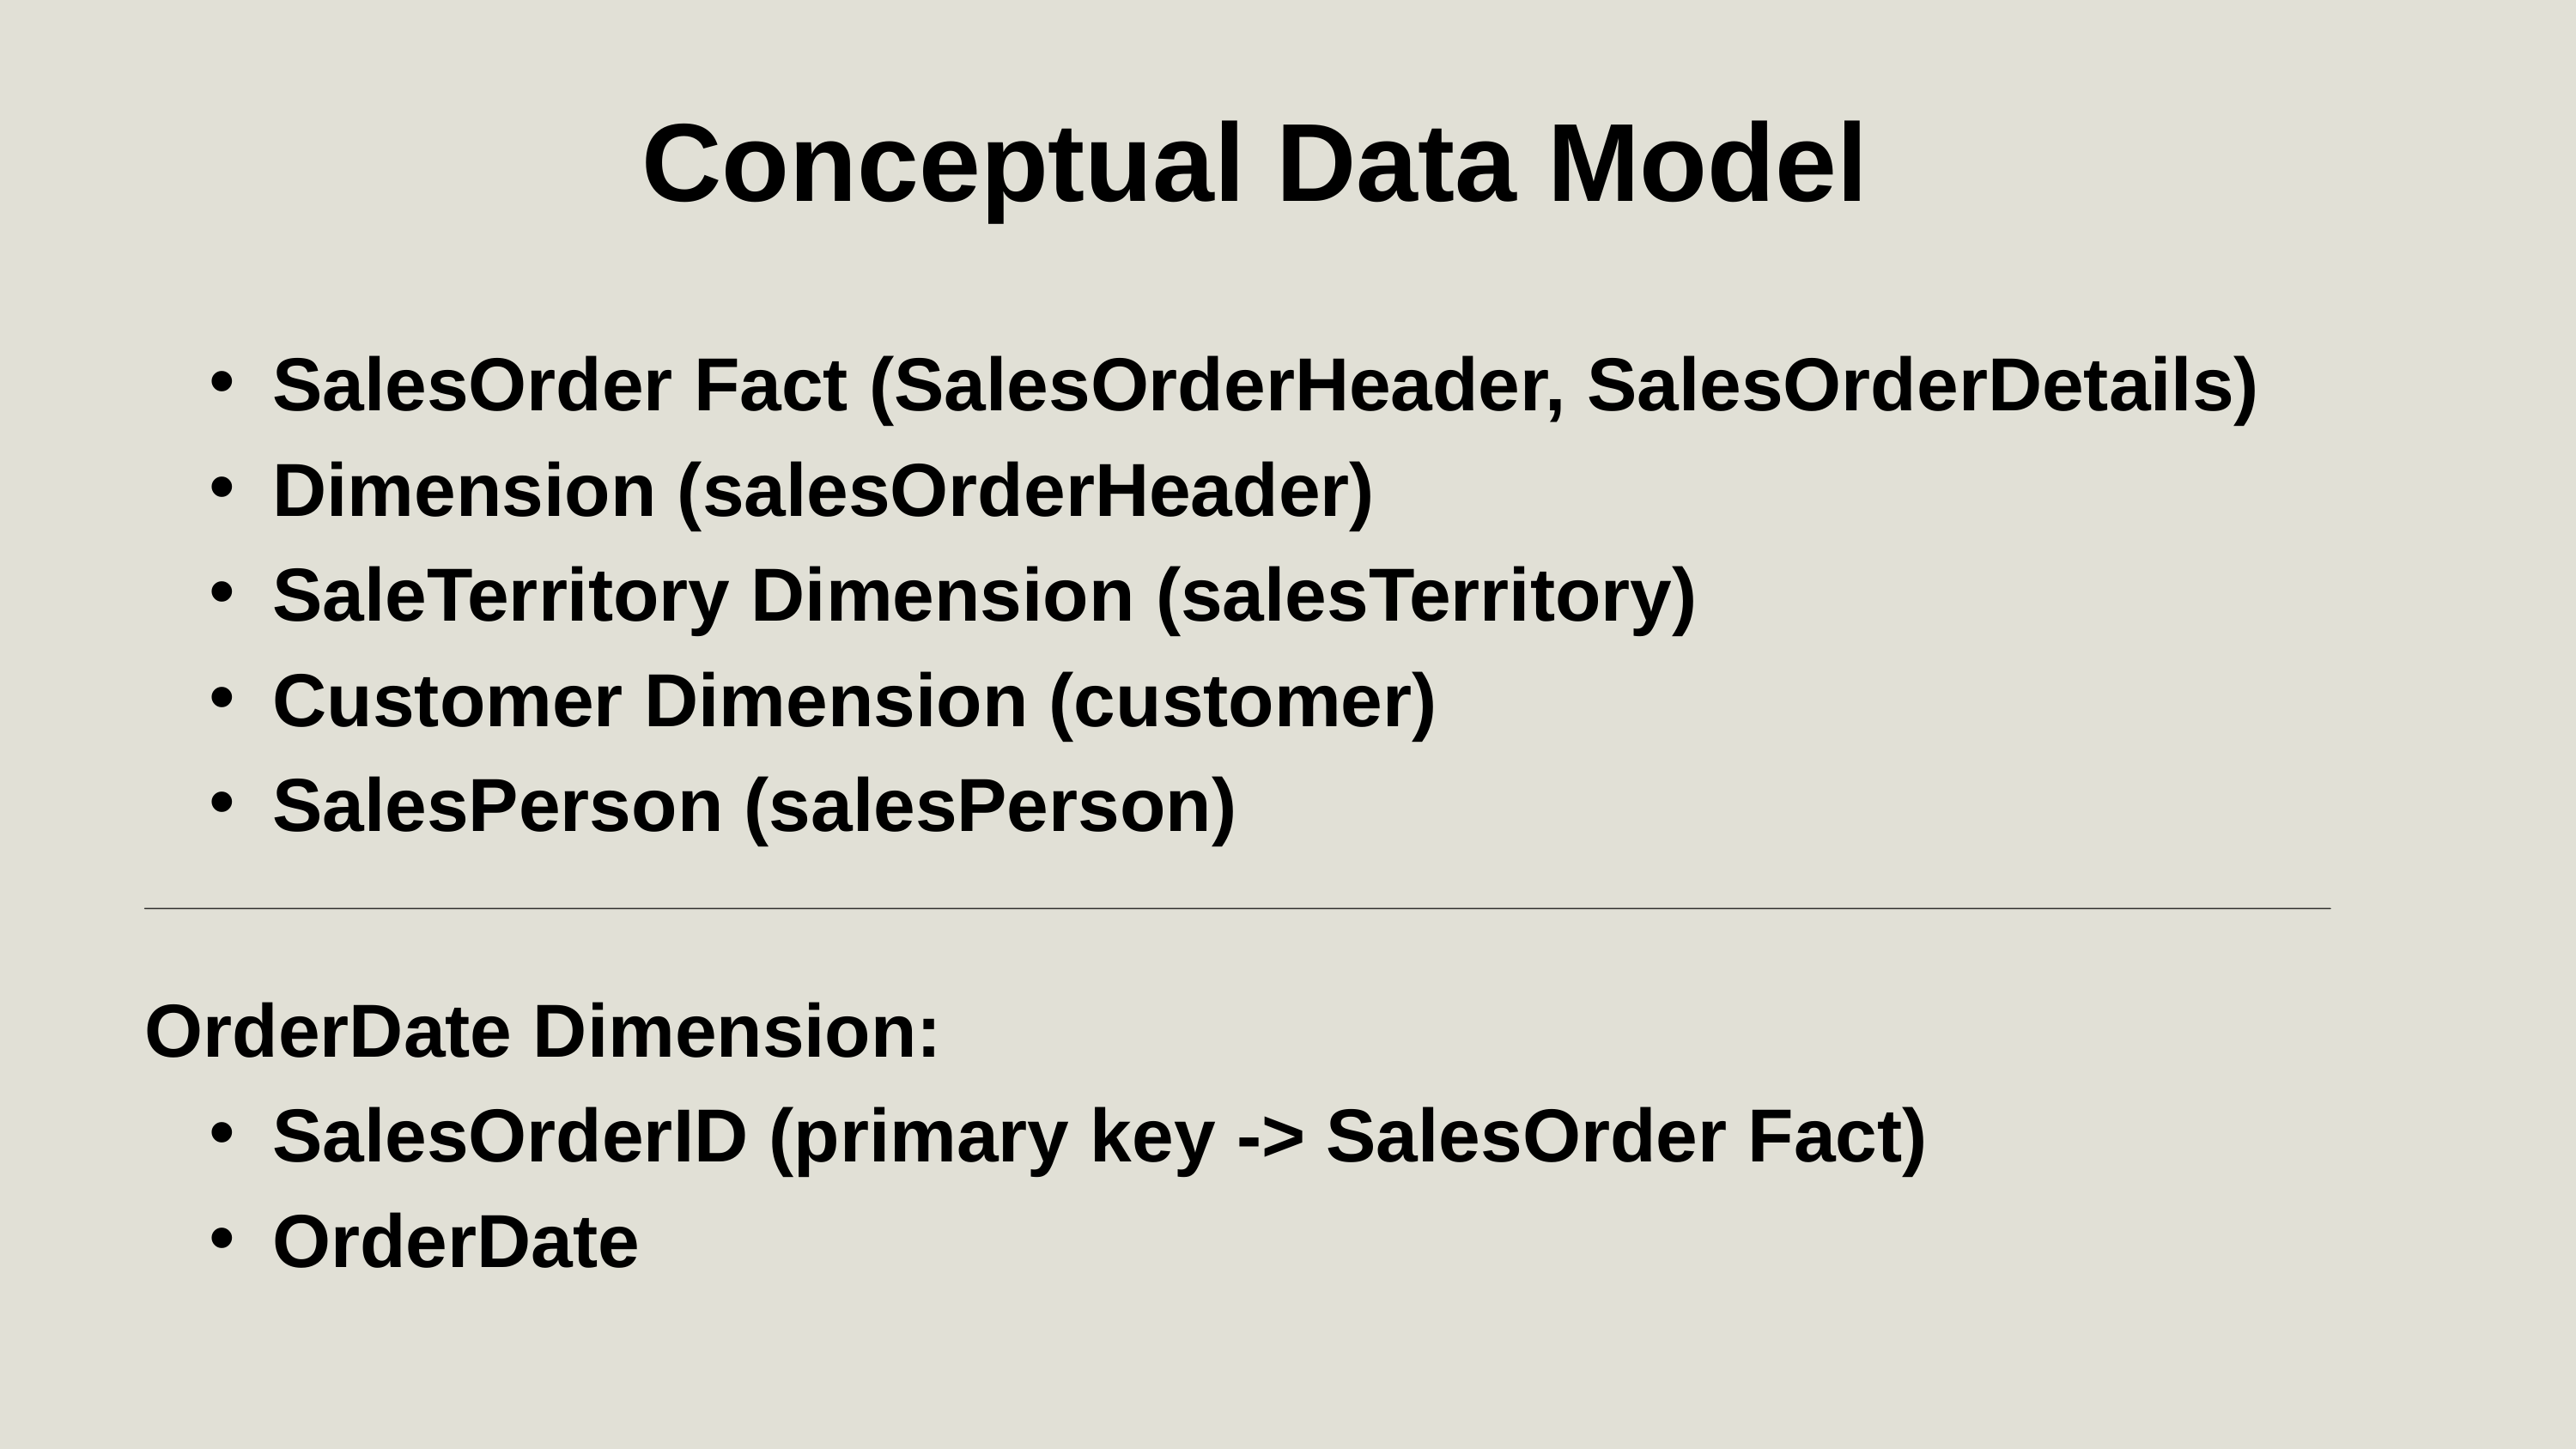

Conceptual Data Model
SalesOrder Fact (SalesOrderHeader, SalesOrderDetails)
Dimension (salesOrderHeader)
SaleTerritory Dimension (salesTerritory)
Customer Dimension (customer)
SalesPerson (salesPerson)

OrderDate Dimension:
SalesOrderID (primary key -> SalesOrder Fact)
OrderDate